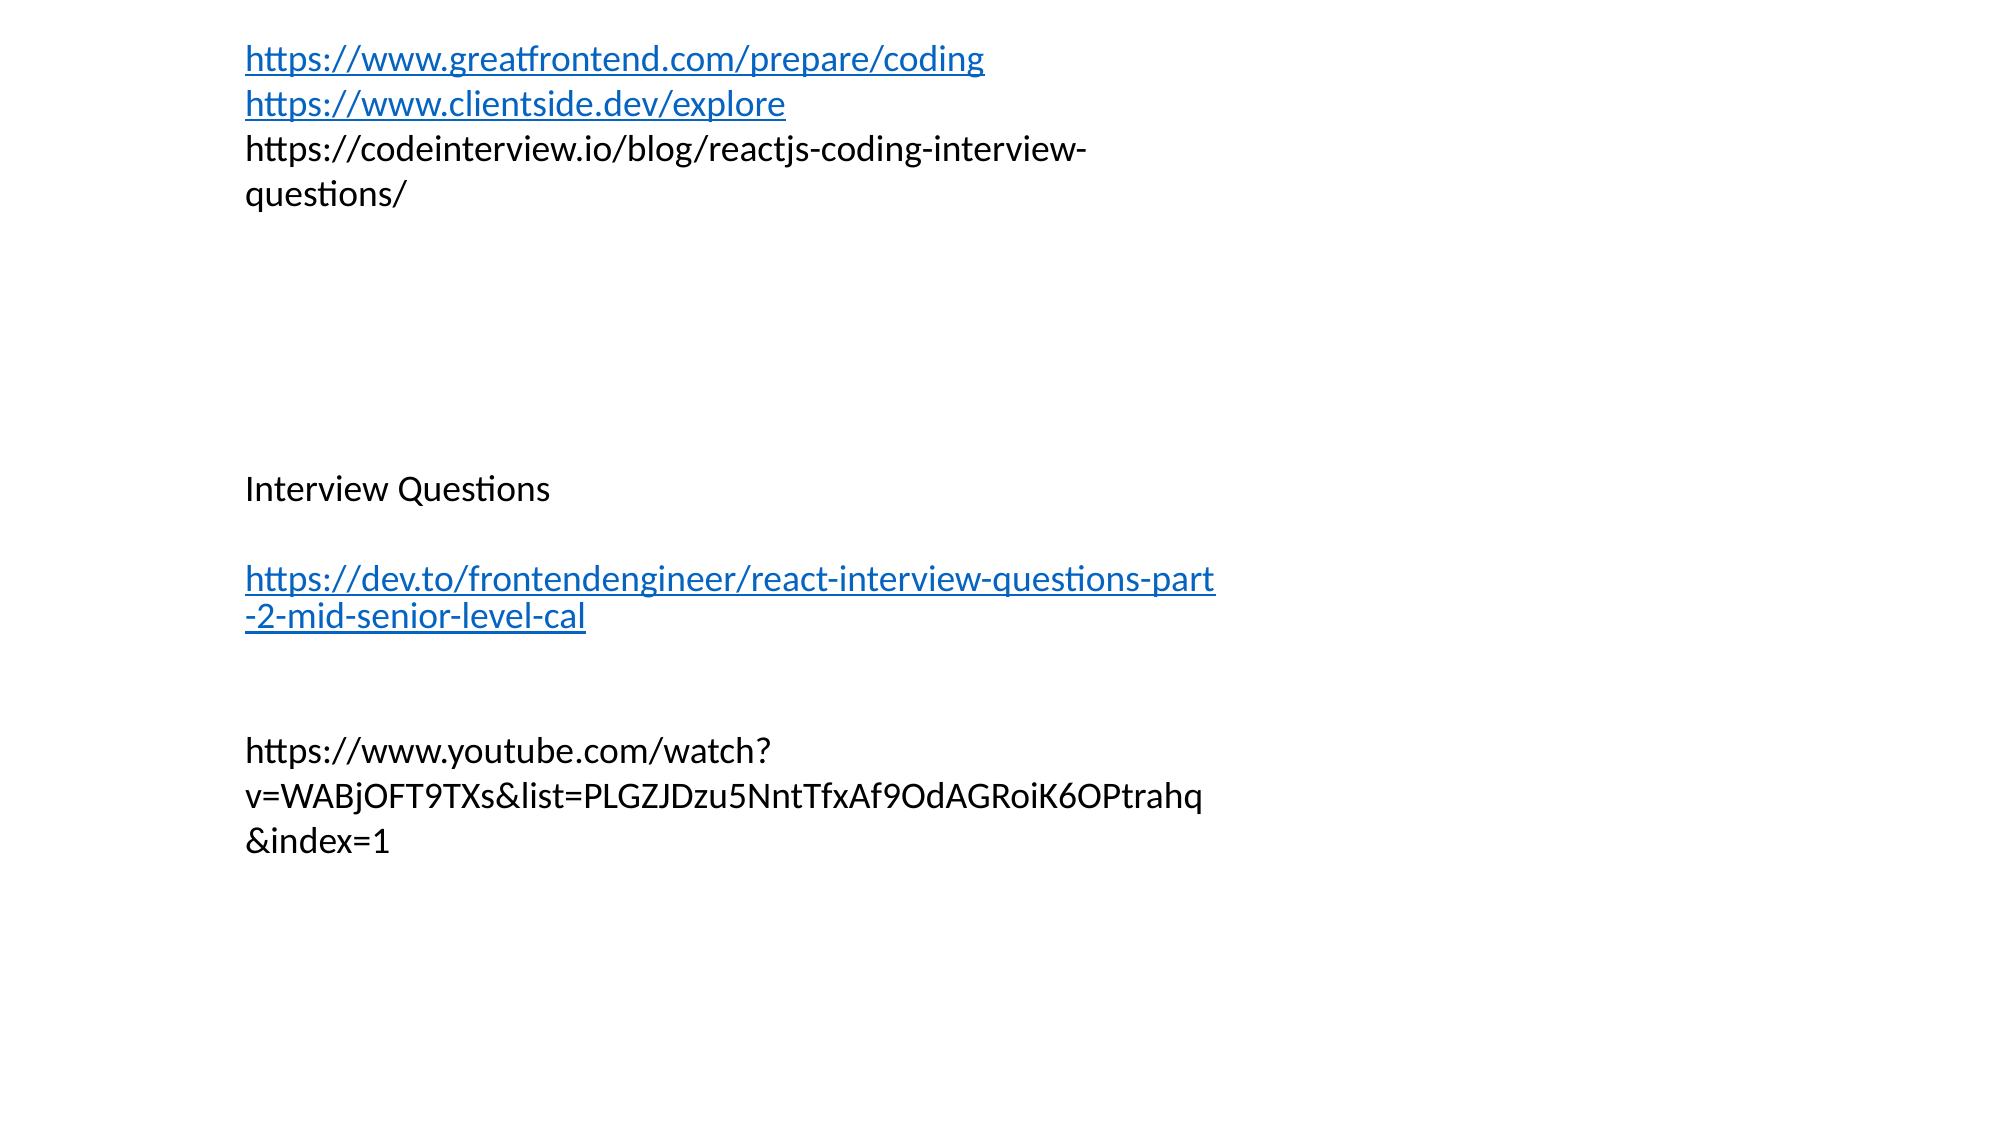

https://www.greatfrontend.com/prepare/coding
https://www.clientside.dev/explore
https://codeinterview.io/blog/reactjs-coding-interview-questions/

Interview Questions
https://dev.to/frontendengineer/react-interview-questions-part-2-mid-senior-level-cal
https://www.youtube.com/watch?v=WABjOFT9TXs&list=PLGZJDzu5NntTfxAf9OdAGRoiK6OPtrahq&index=1